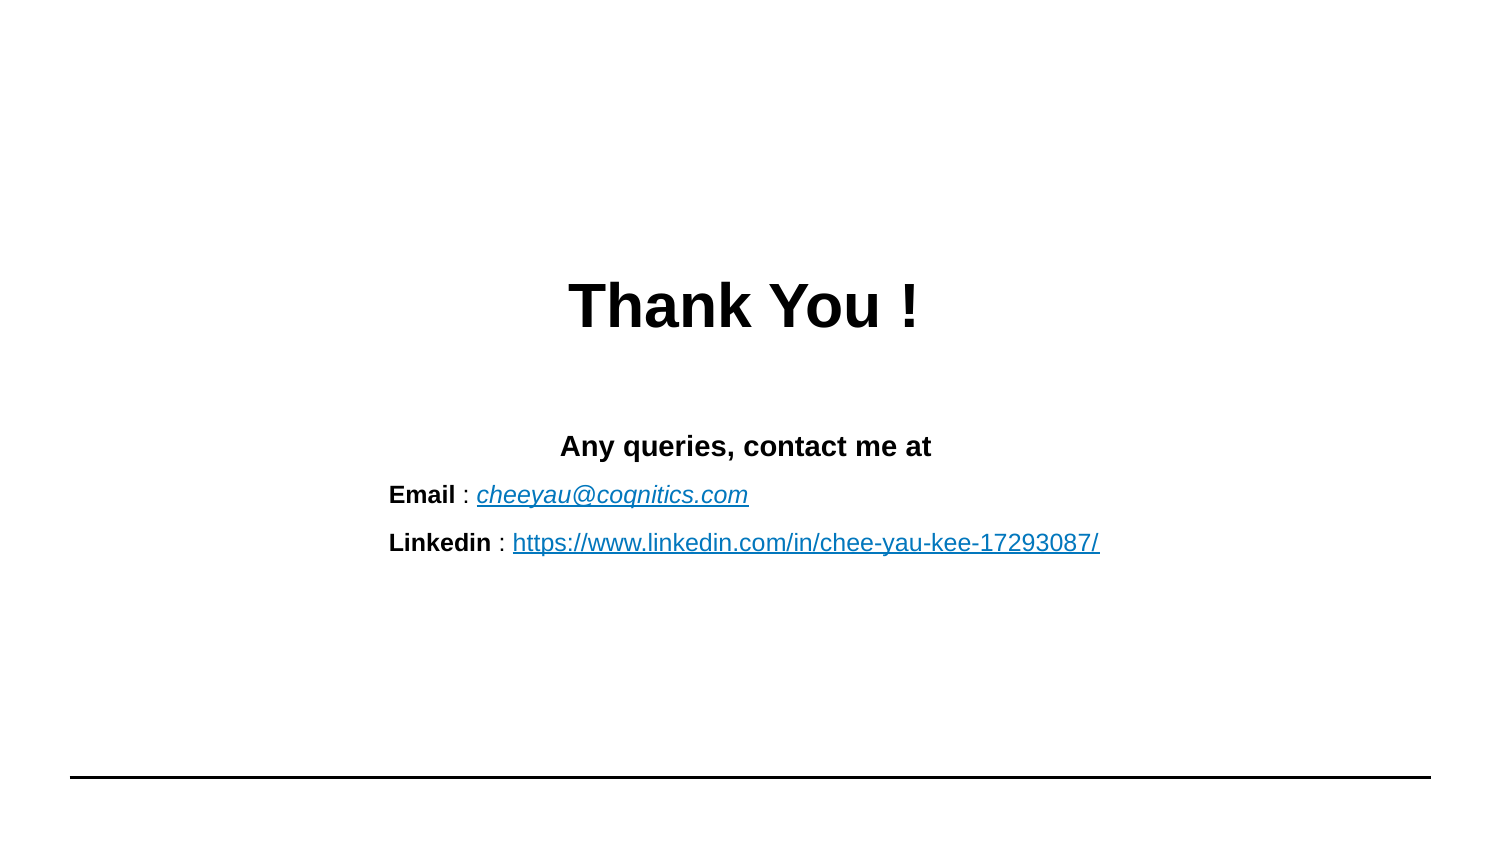

Thank You !
Any queries, contact me at
Email : cheeyau@coqnitics.com
Linkedin : https://www.linkedin.com/in/chee-yau-kee-17293087/